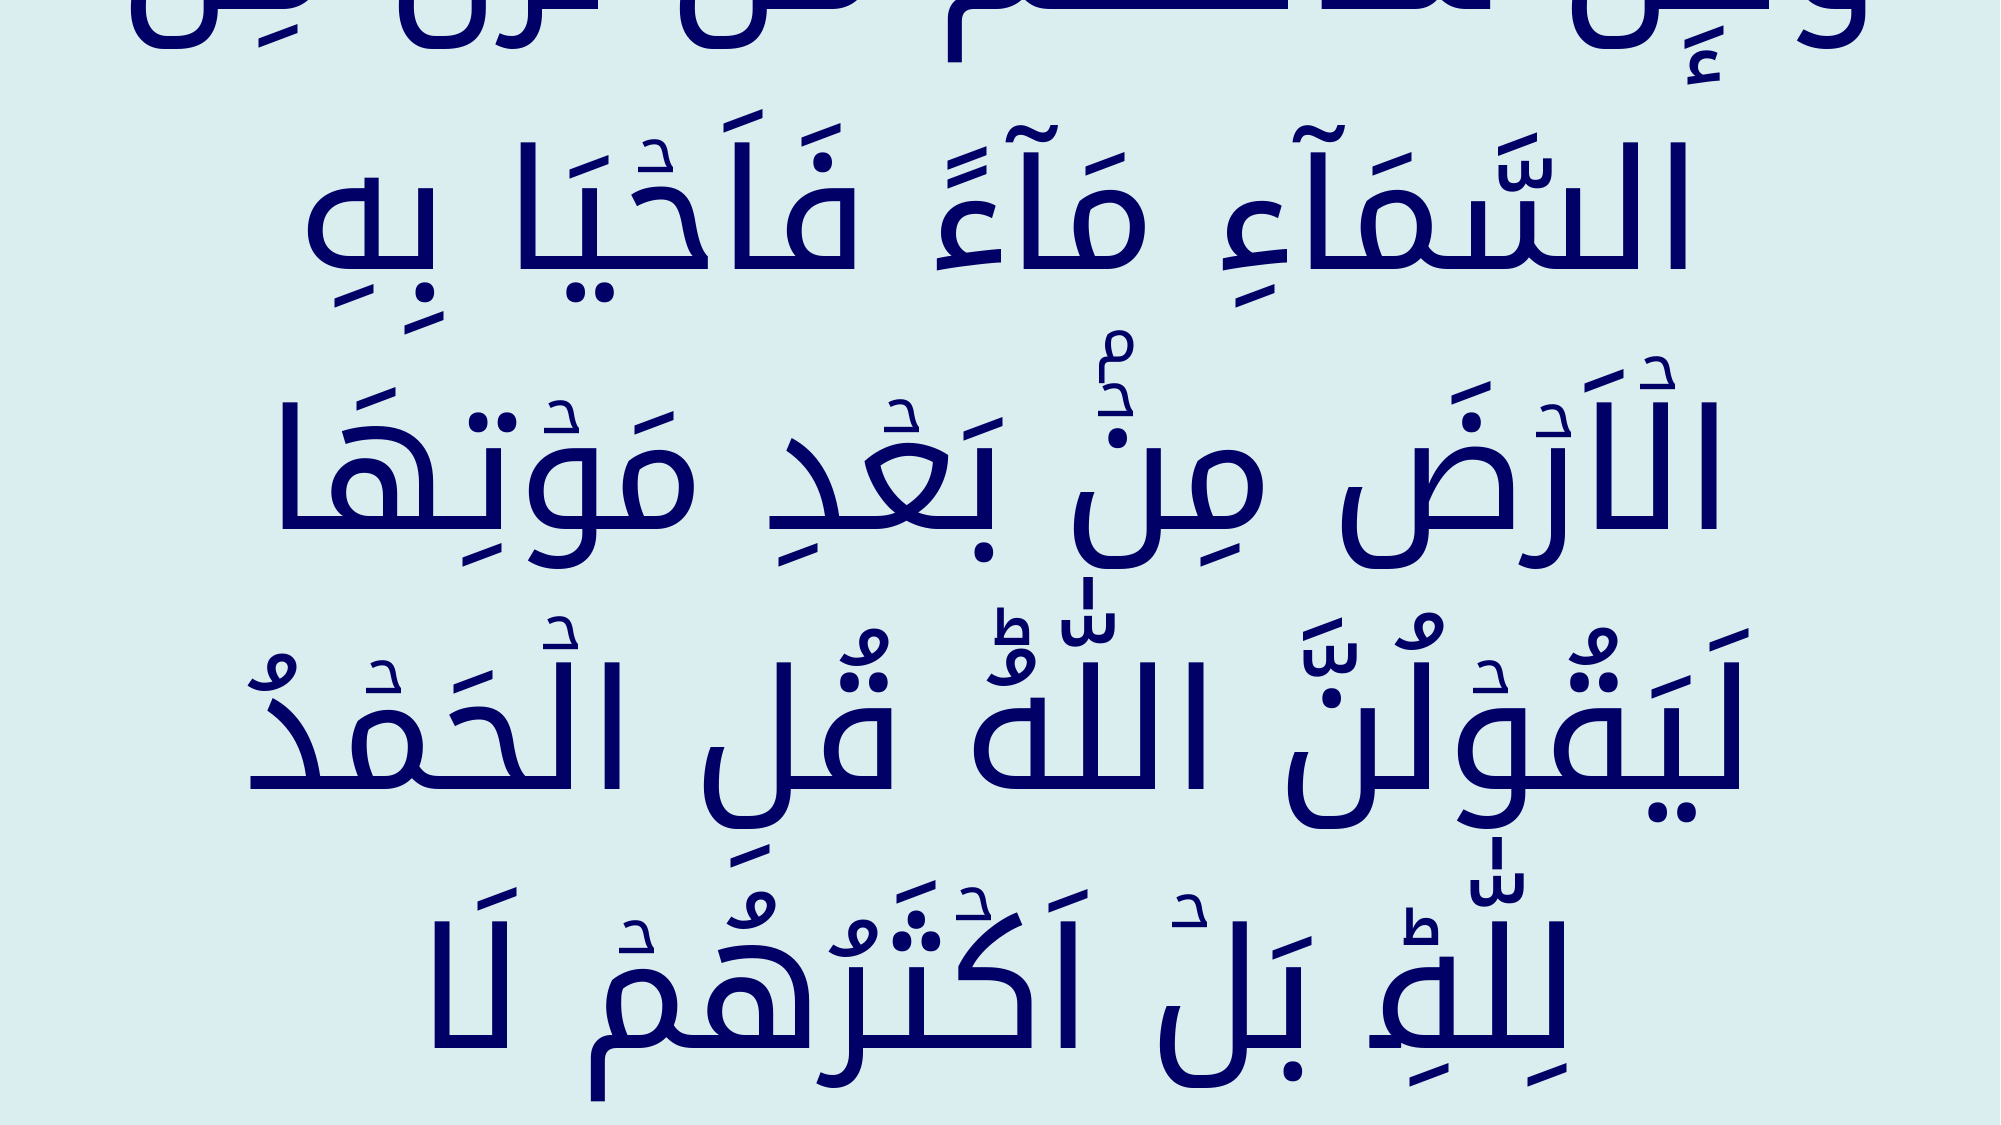

وَلَٮِٕنۡ سَاَلۡتَهُمۡ مَّنۡ نَّزَّلَ مِنَ السَّمَآءِ مَآءً فَاَحۡيَا بِهِ الۡاَرۡضَ مِنۡۢ بَعۡدِ مَوۡتِهَا لَيَقُوۡلُنَّ اللّٰهُ‌ؕ قُلِ الۡحَمۡدُ لِلّٰهِ‌ؕ بَلۡ اَكۡثَرُهُمۡ لَا يَعۡقِلُوۡنَ‏﴿﻿۶۳﻿﴾